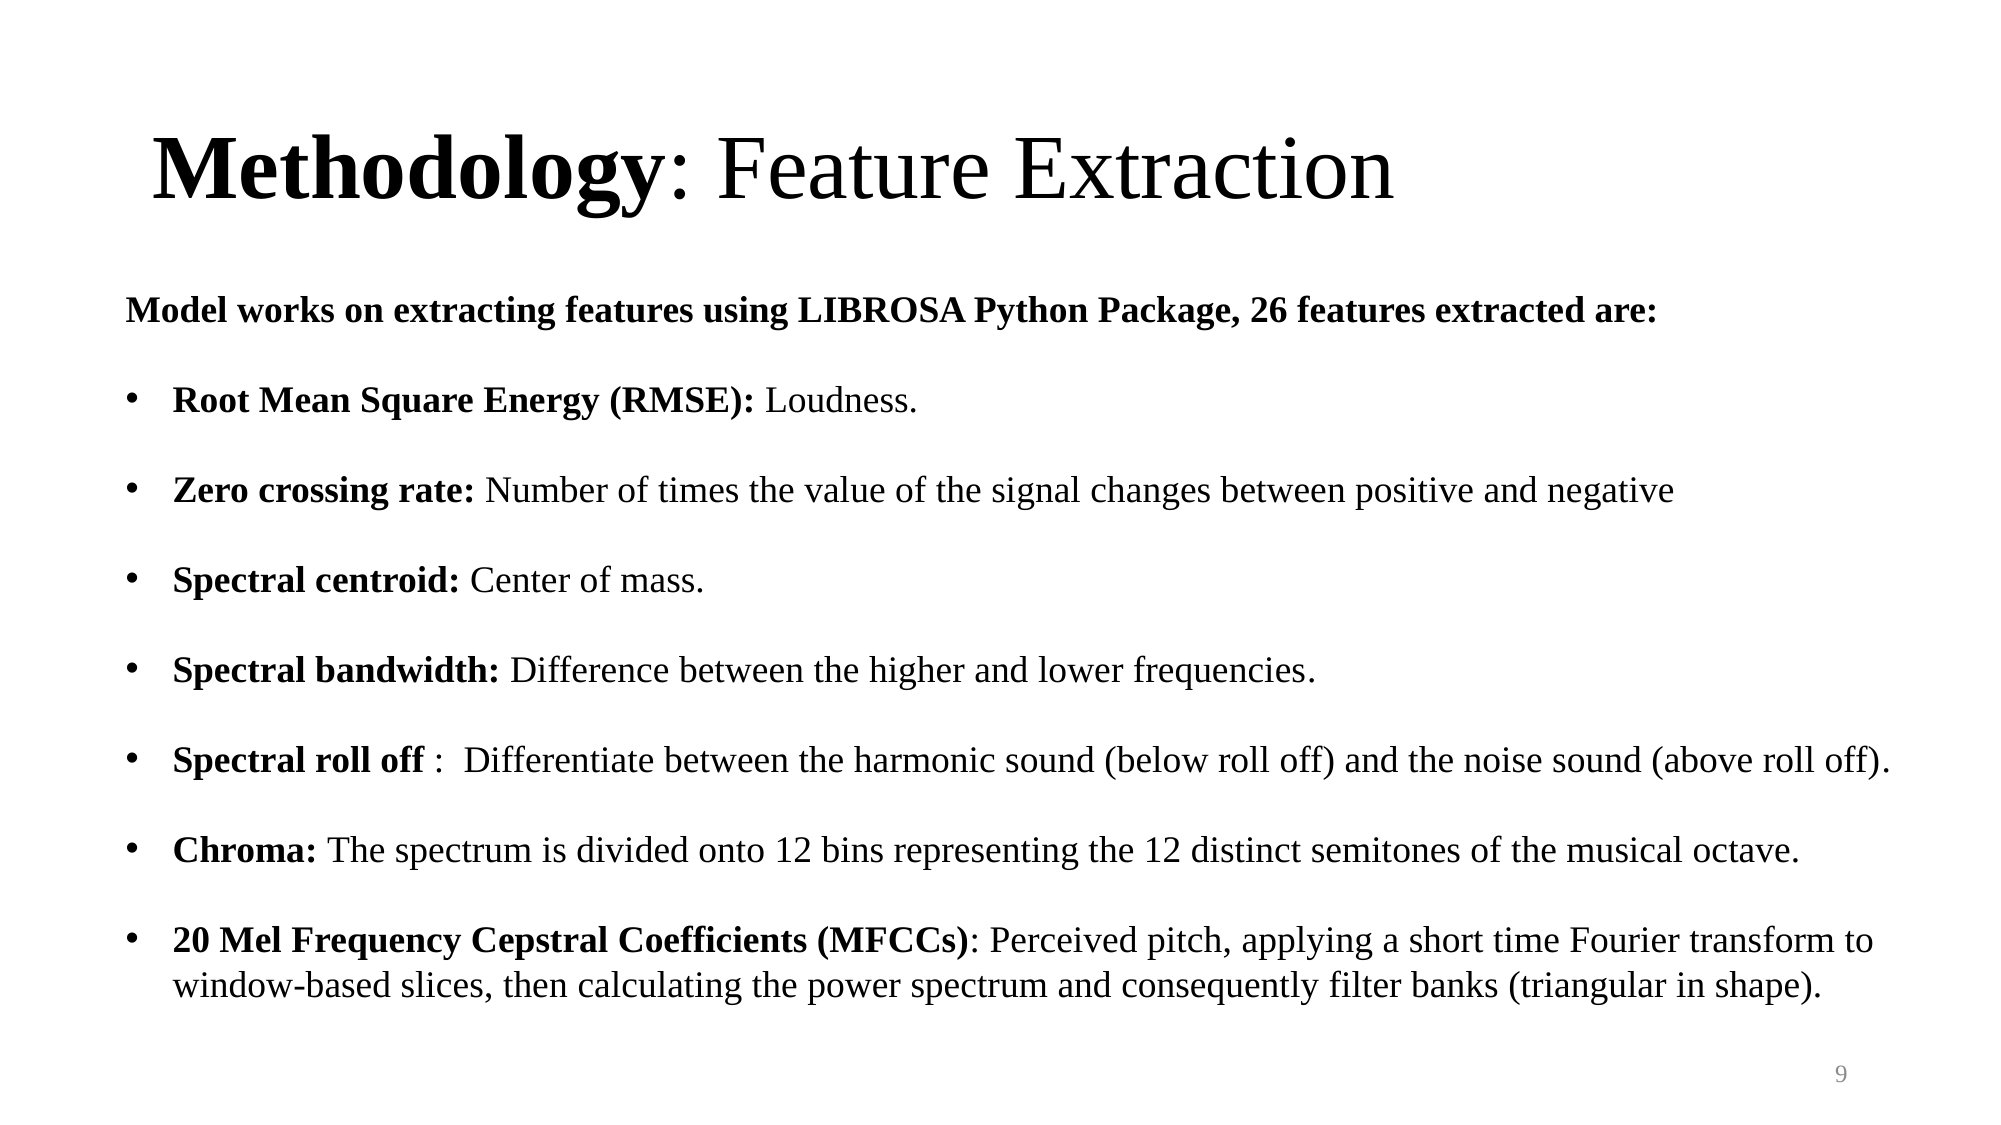

# Methodology: Feature Extraction
Model works on extracting features using LIBROSA Python Package, 26 features extracted are:

Root Mean Square Energy (RMSE): Loudness.

Zero crossing rate: Number of times the value of the signal changes between positive and negative

Spectral centroid: Center of mass.

Spectral bandwidth: Difference between the higher and lower frequencies.

Spectral roll off :  Differentiate between the harmonic sound (below roll off) and the noise sound (above roll off).

Chroma: The spectrum is divided onto 12 bins representing the 12 distinct semitones of the musical octave.

20 Mel Frequency Cepstral Coefficients (MFCCs): Perceived pitch, applying a short time Fourier transform to window-based slices, then calculating the power spectrum and consequently filter banks (triangular in shape).

9